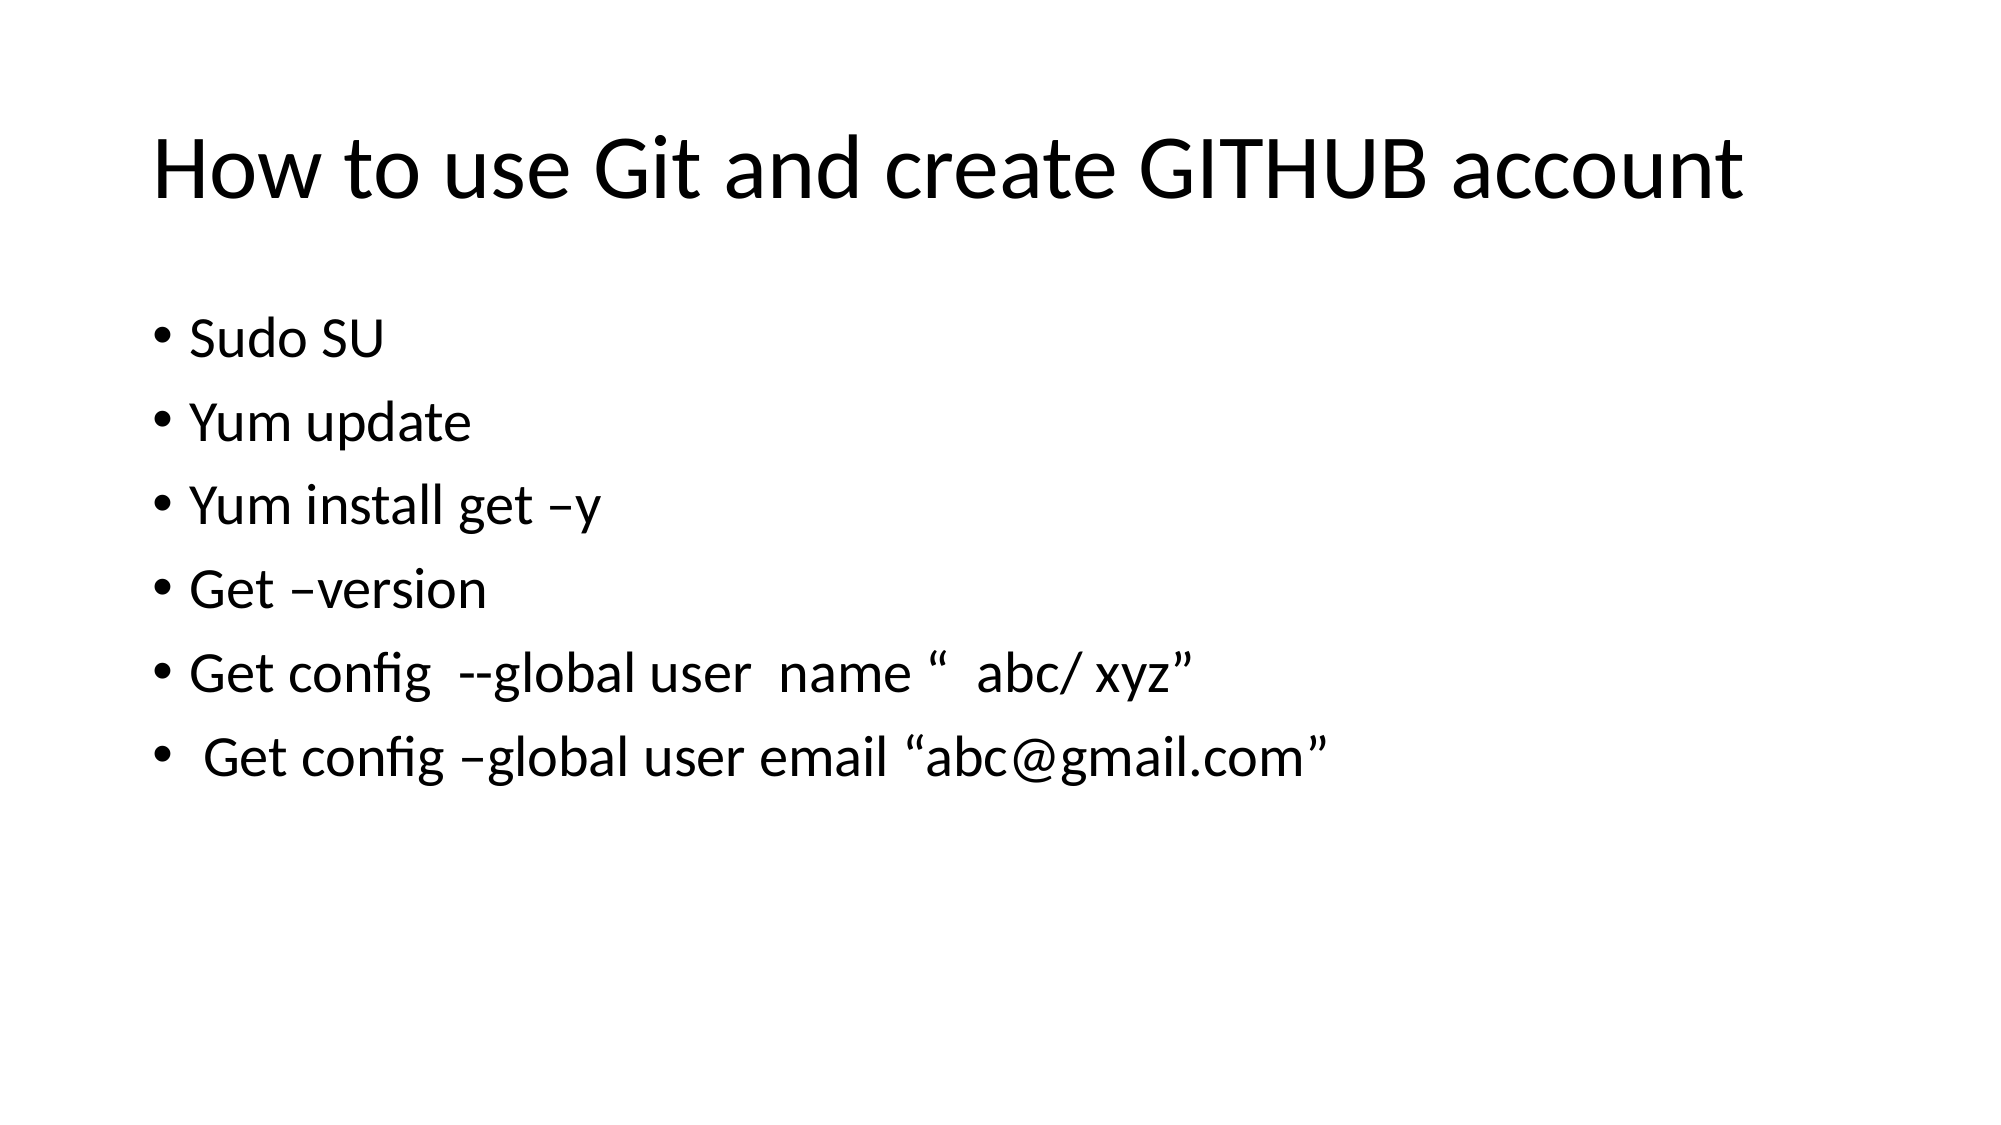

# How to use Git and create GITHUB account
Sudo SU
Yum update
Yum install get –y
Get –version
Get config  --global user  name “  abc/ xyz”
 Get config –global user email “abc@gmail.com”